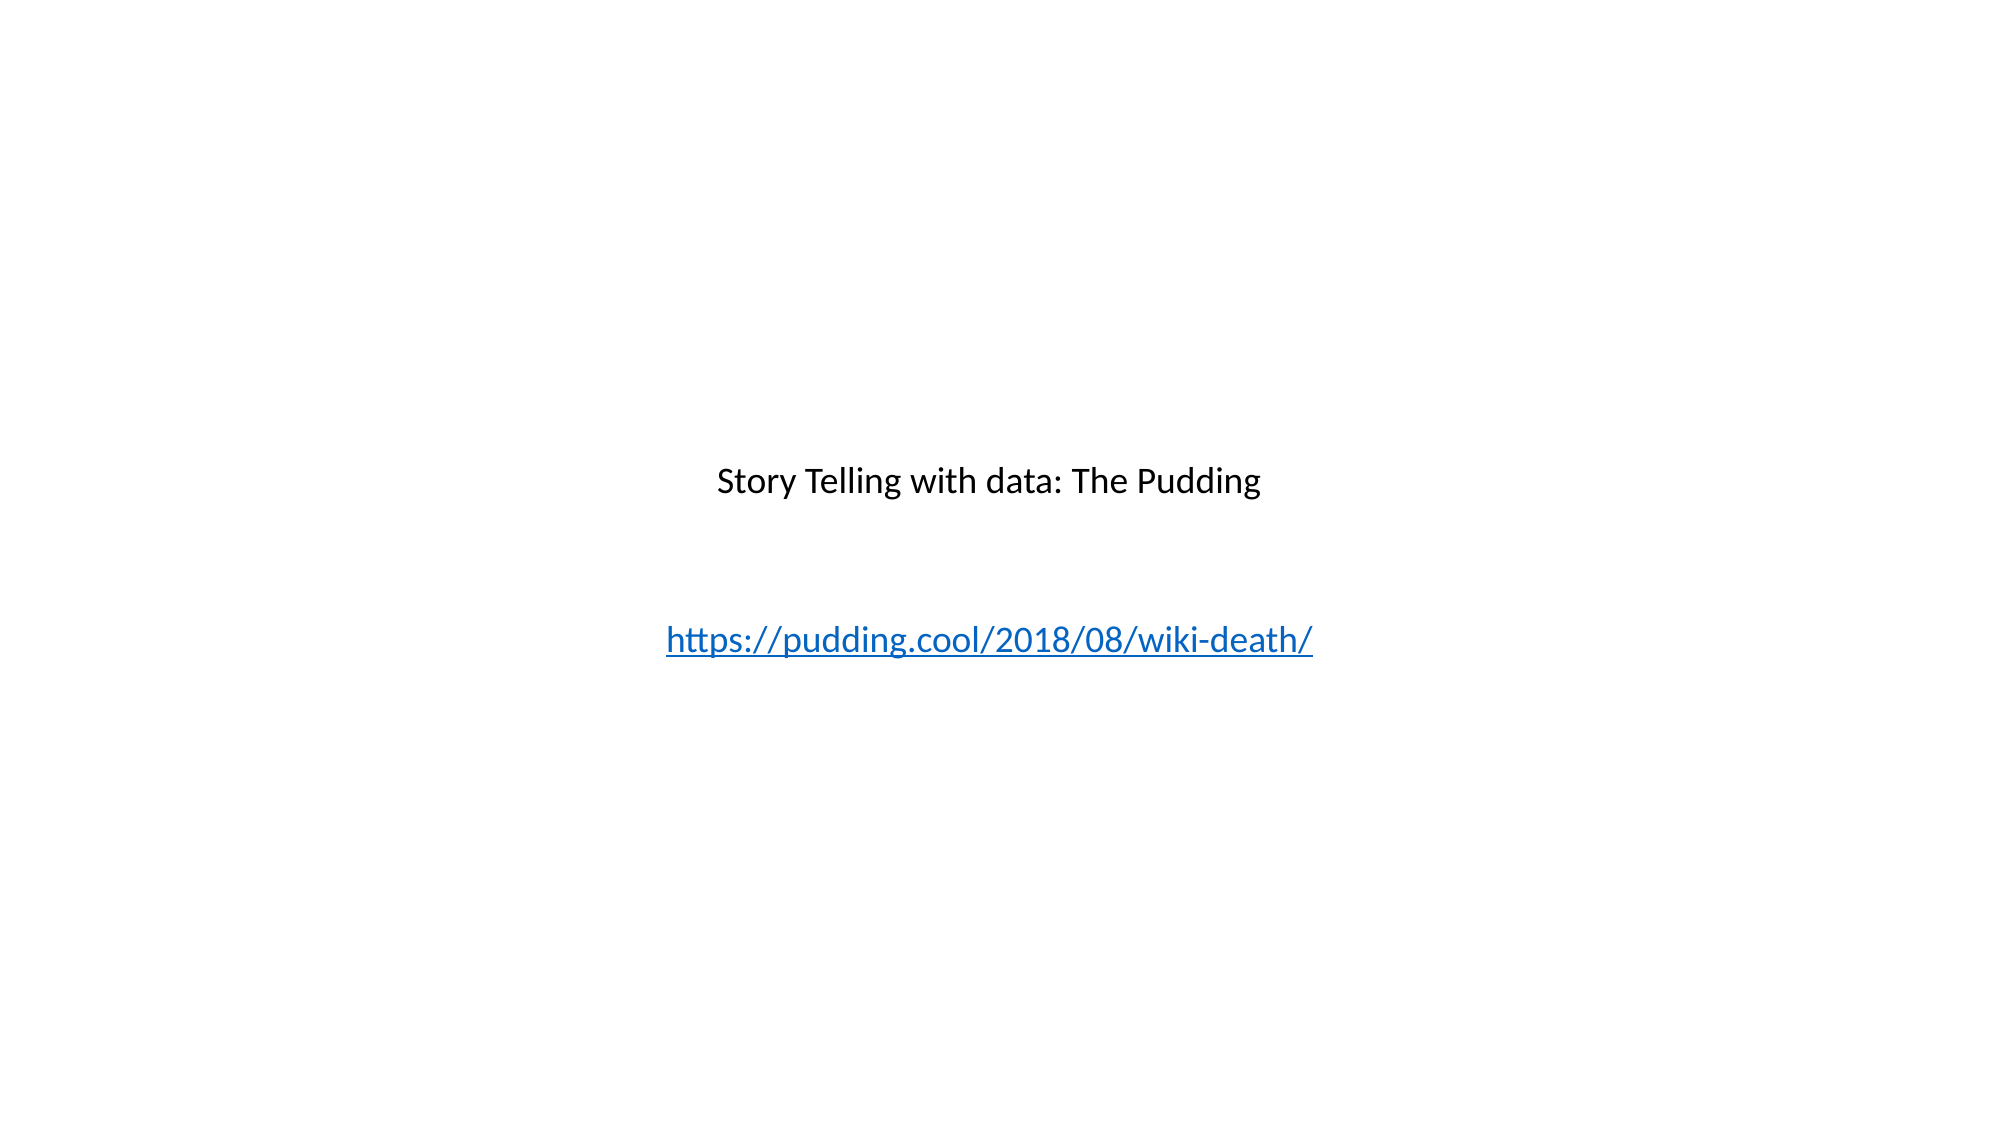

Story Telling with data: The Pudding
https://pudding.cool/2018/08/wiki-death/